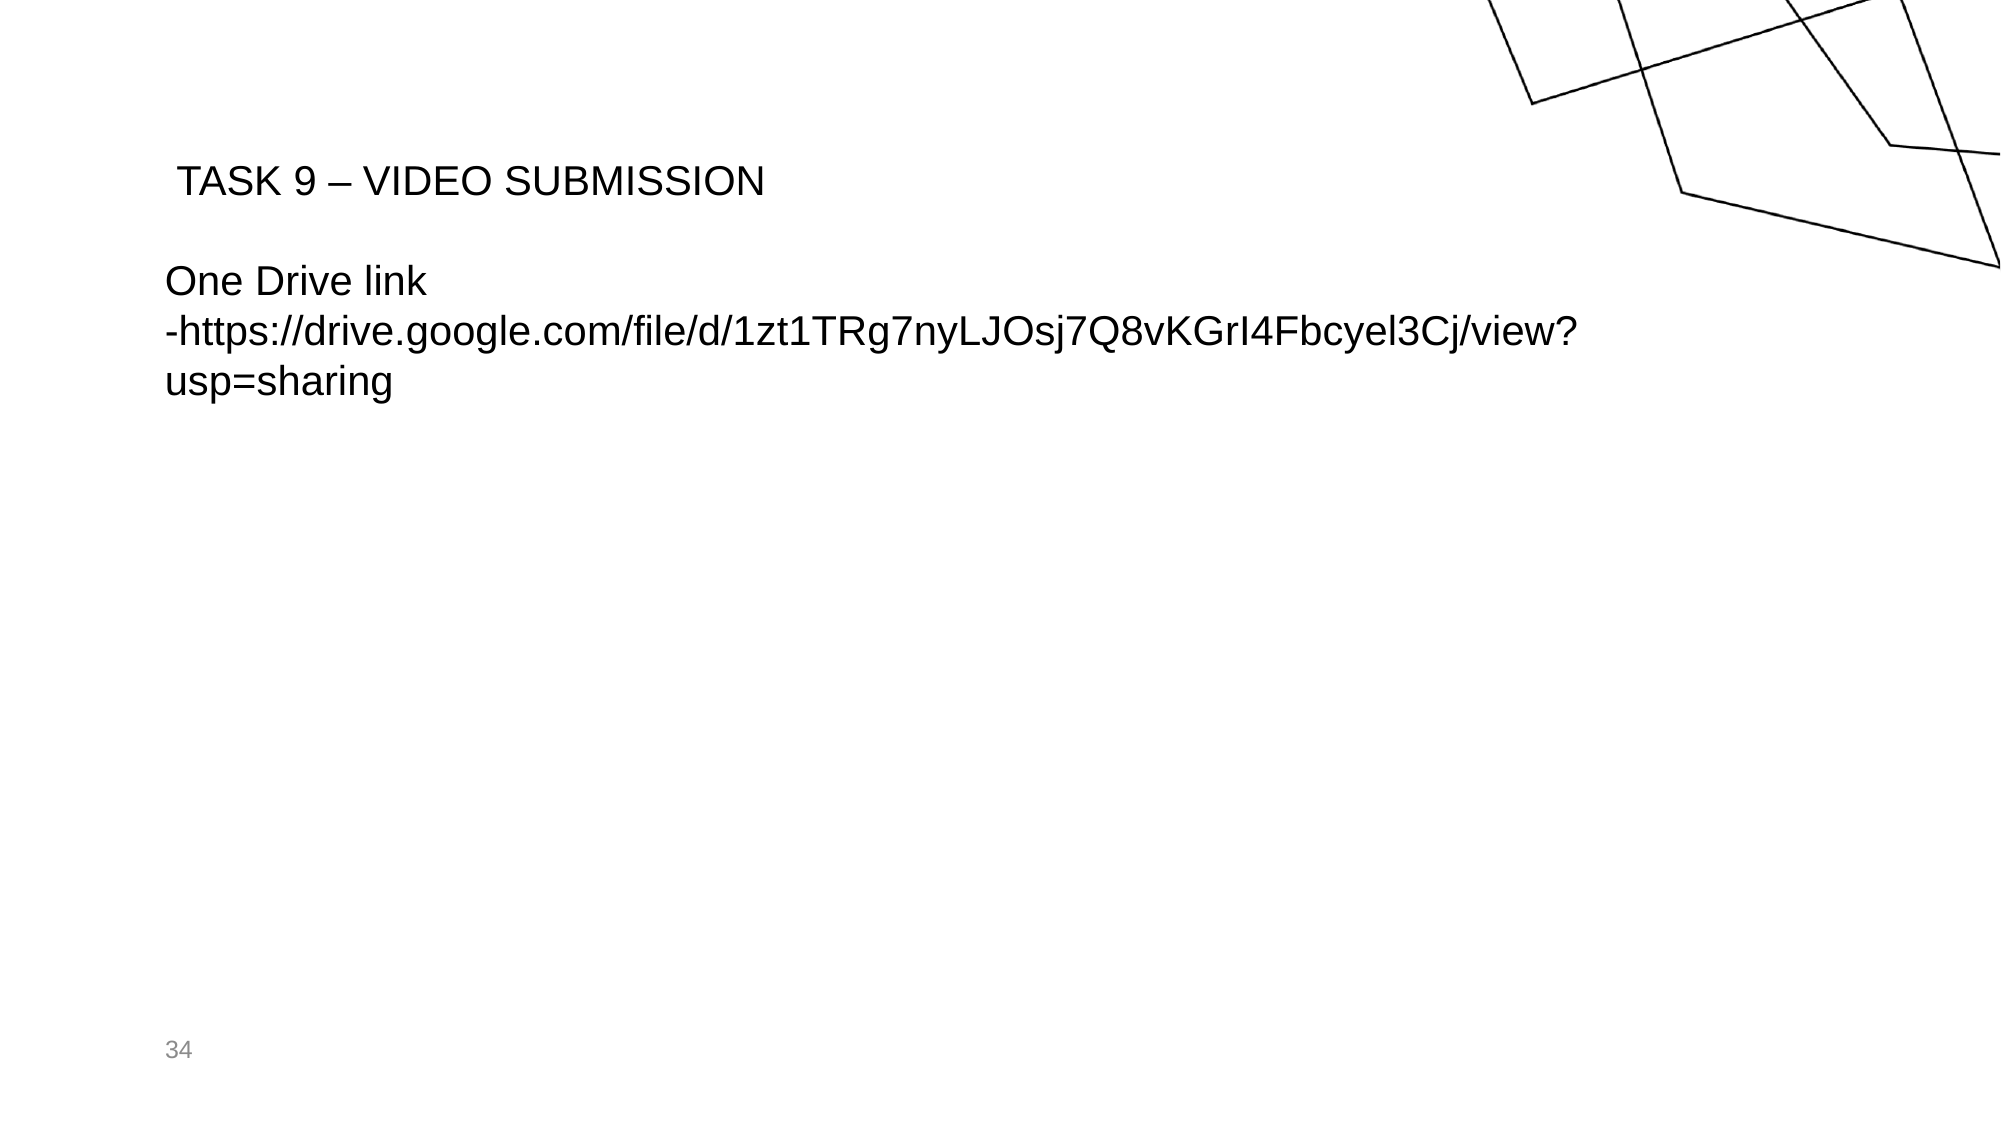

TASK 9 – VIDEO SUBMISSION

One Drive link  -https://drive.google.com/file/d/1zt1TRg7nyLJOsj7Q8vKGrI4Fbcyel3Cj/view?usp=sharing
34